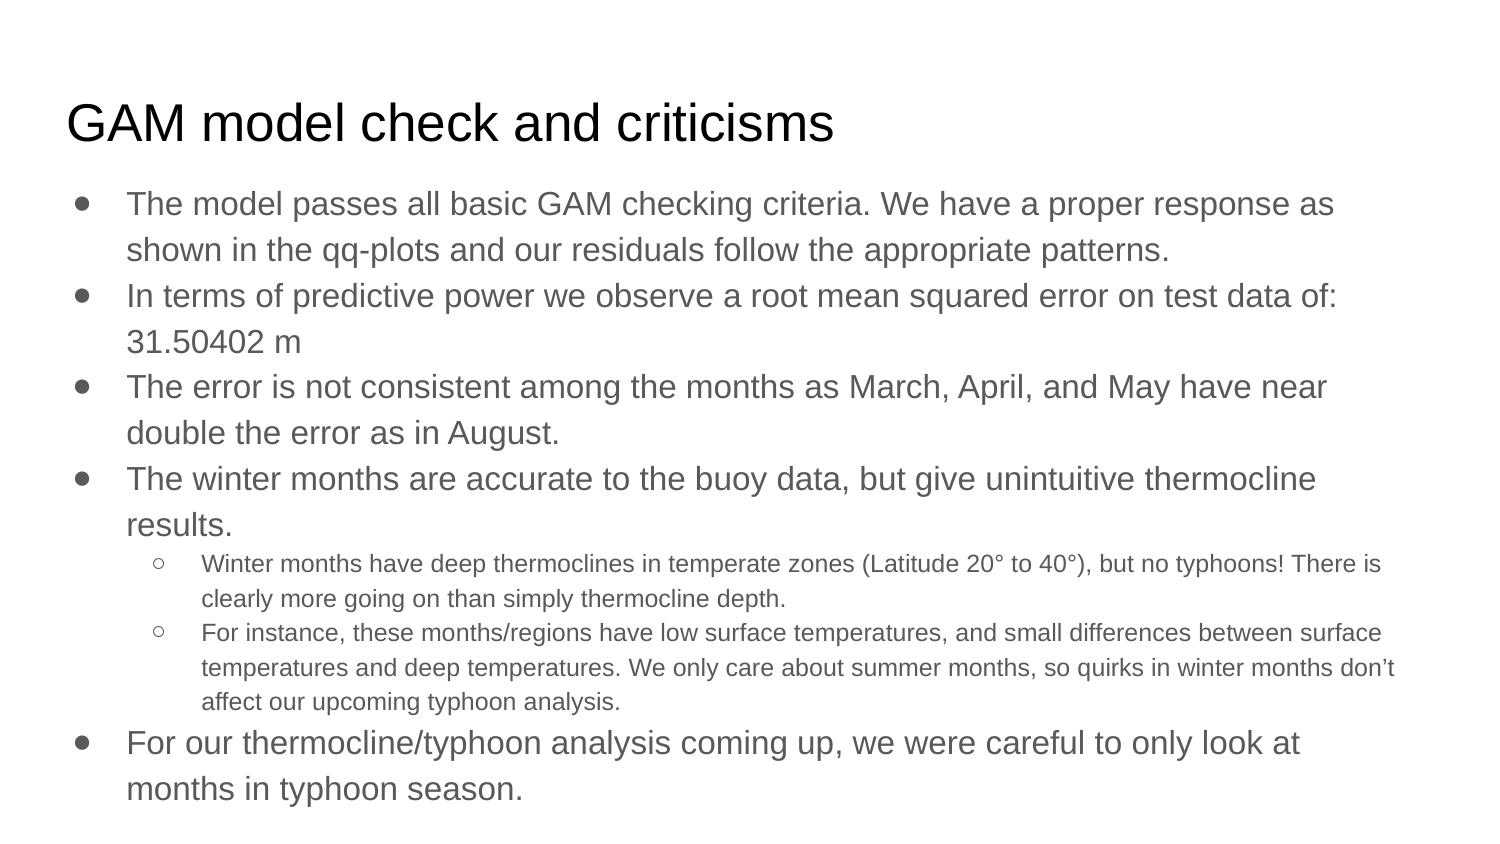

# GAM model check and criticisms
The model passes all basic GAM checking criteria. We have a proper response as shown in the qq-plots and our residuals follow the appropriate patterns.
In terms of predictive power we observe a root mean squared error on test data of: 31.50402 m
The error is not consistent among the months as March, April, and May have near double the error as in August.
The winter months are accurate to the buoy data, but give unintuitive thermocline results.
Winter months have deep thermoclines in temperate zones (Latitude 20° to 40°), but no typhoons! There is clearly more going on than simply thermocline depth.
For instance, these months/regions have low surface temperatures, and small differences between surface temperatures and deep temperatures. We only care about summer months, so quirks in winter months don’t affect our upcoming typhoon analysis.
For our thermocline/typhoon analysis coming up, we were careful to only look at months in typhoon season.